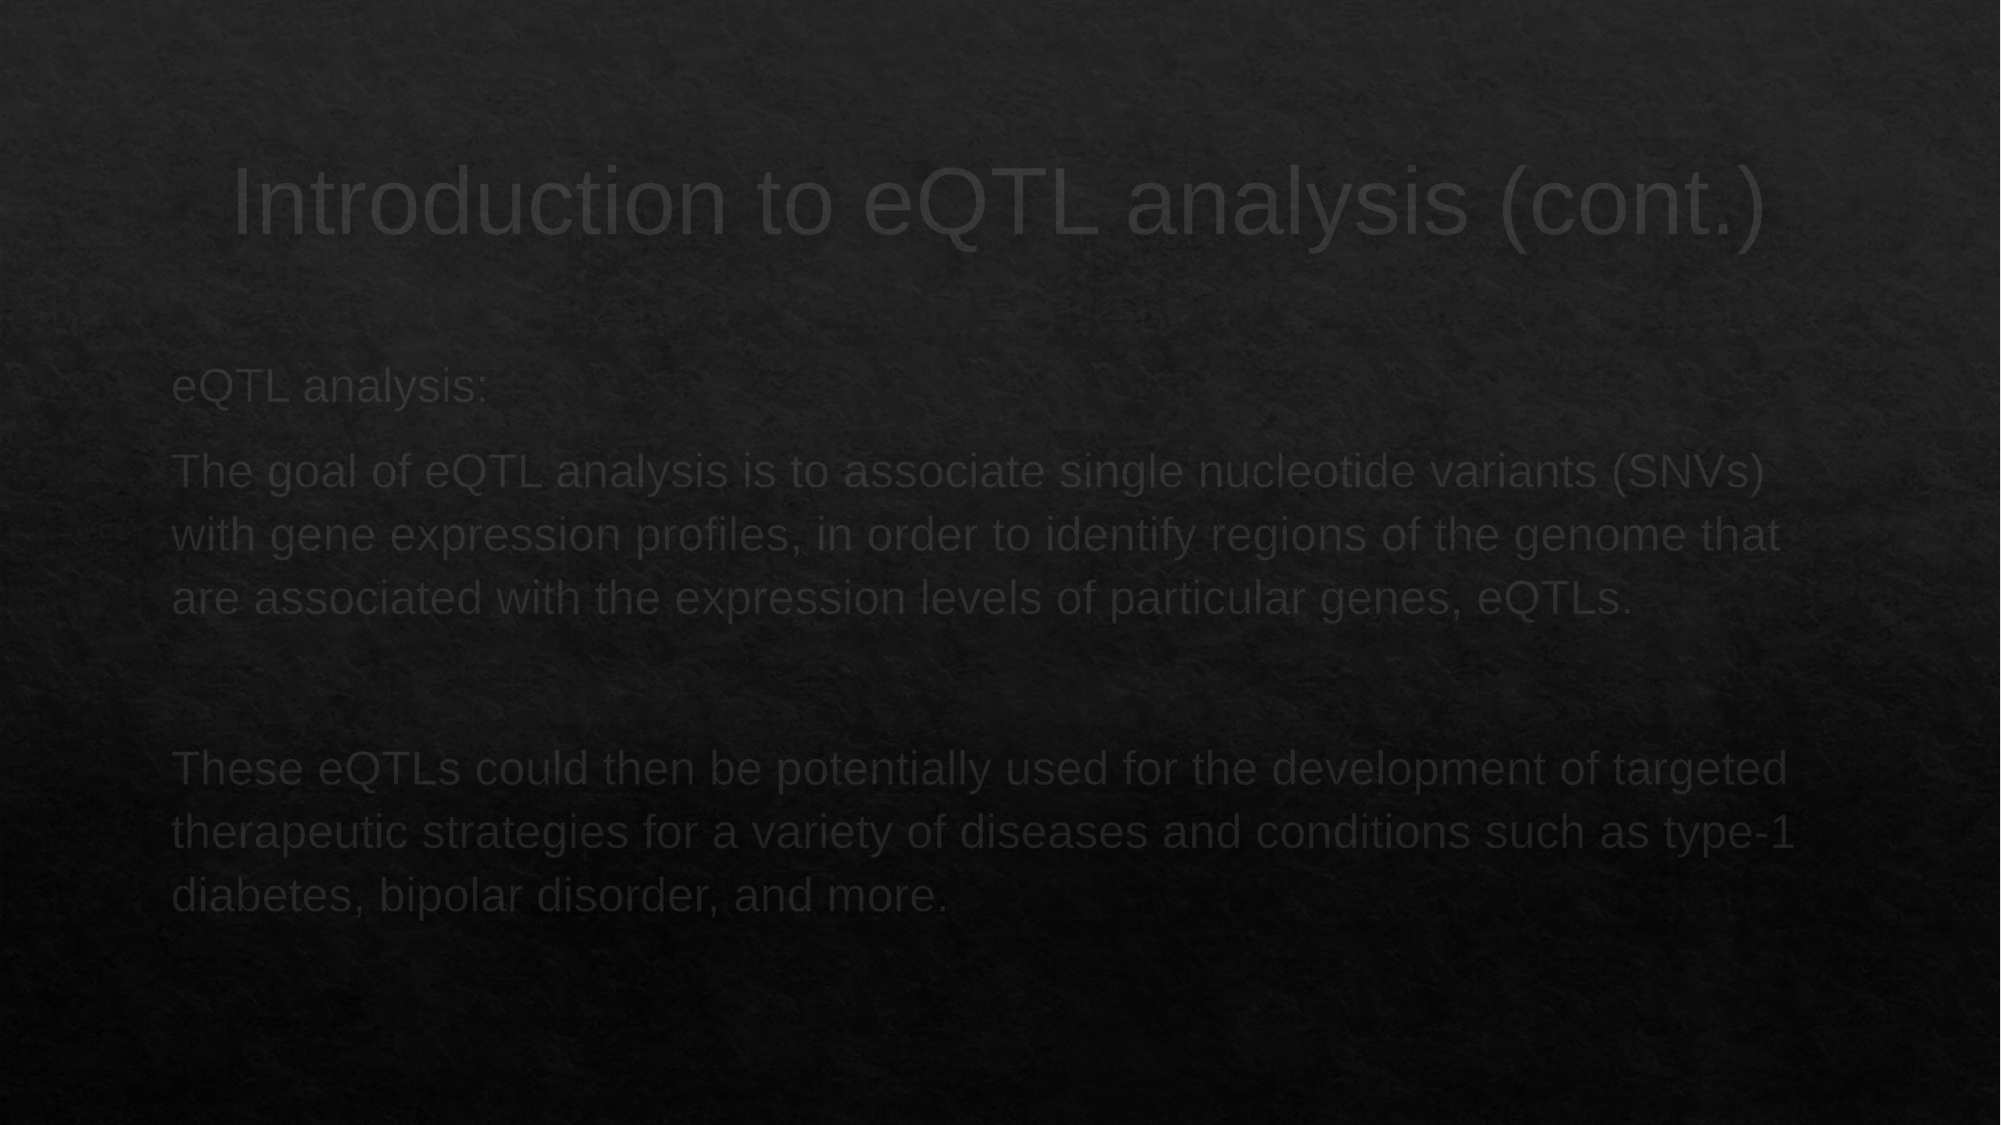

# Introduction to eQTL analysis (cont.)
eQTL analysis:
The goal of eQTL analysis is to associate single nucleotide variants (SNVs) with gene expression profiles, in order to identify regions of the genome that are associated with the expression levels of particular genes, eQTLs.

These eQTLs could then be potentially used for the development of targeted therapeutic strategies for a variety of diseases and conditions such as type-1 diabetes, bipolar disorder, and more.